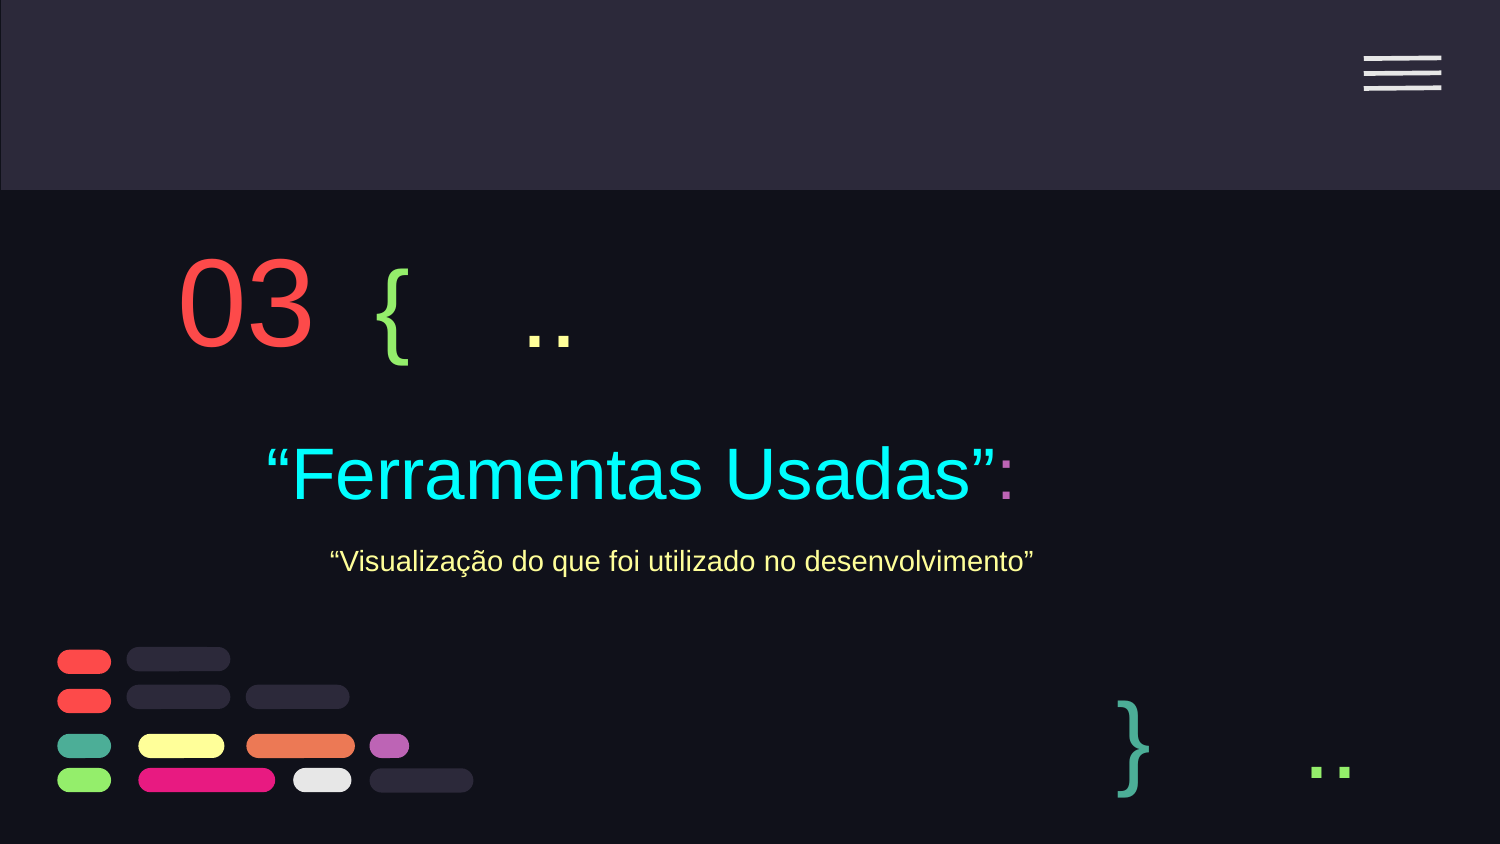

03
{
..
# “Ferramentas Usadas”:
“Visualização do que foi utilizado no desenvolvimento”

}
..